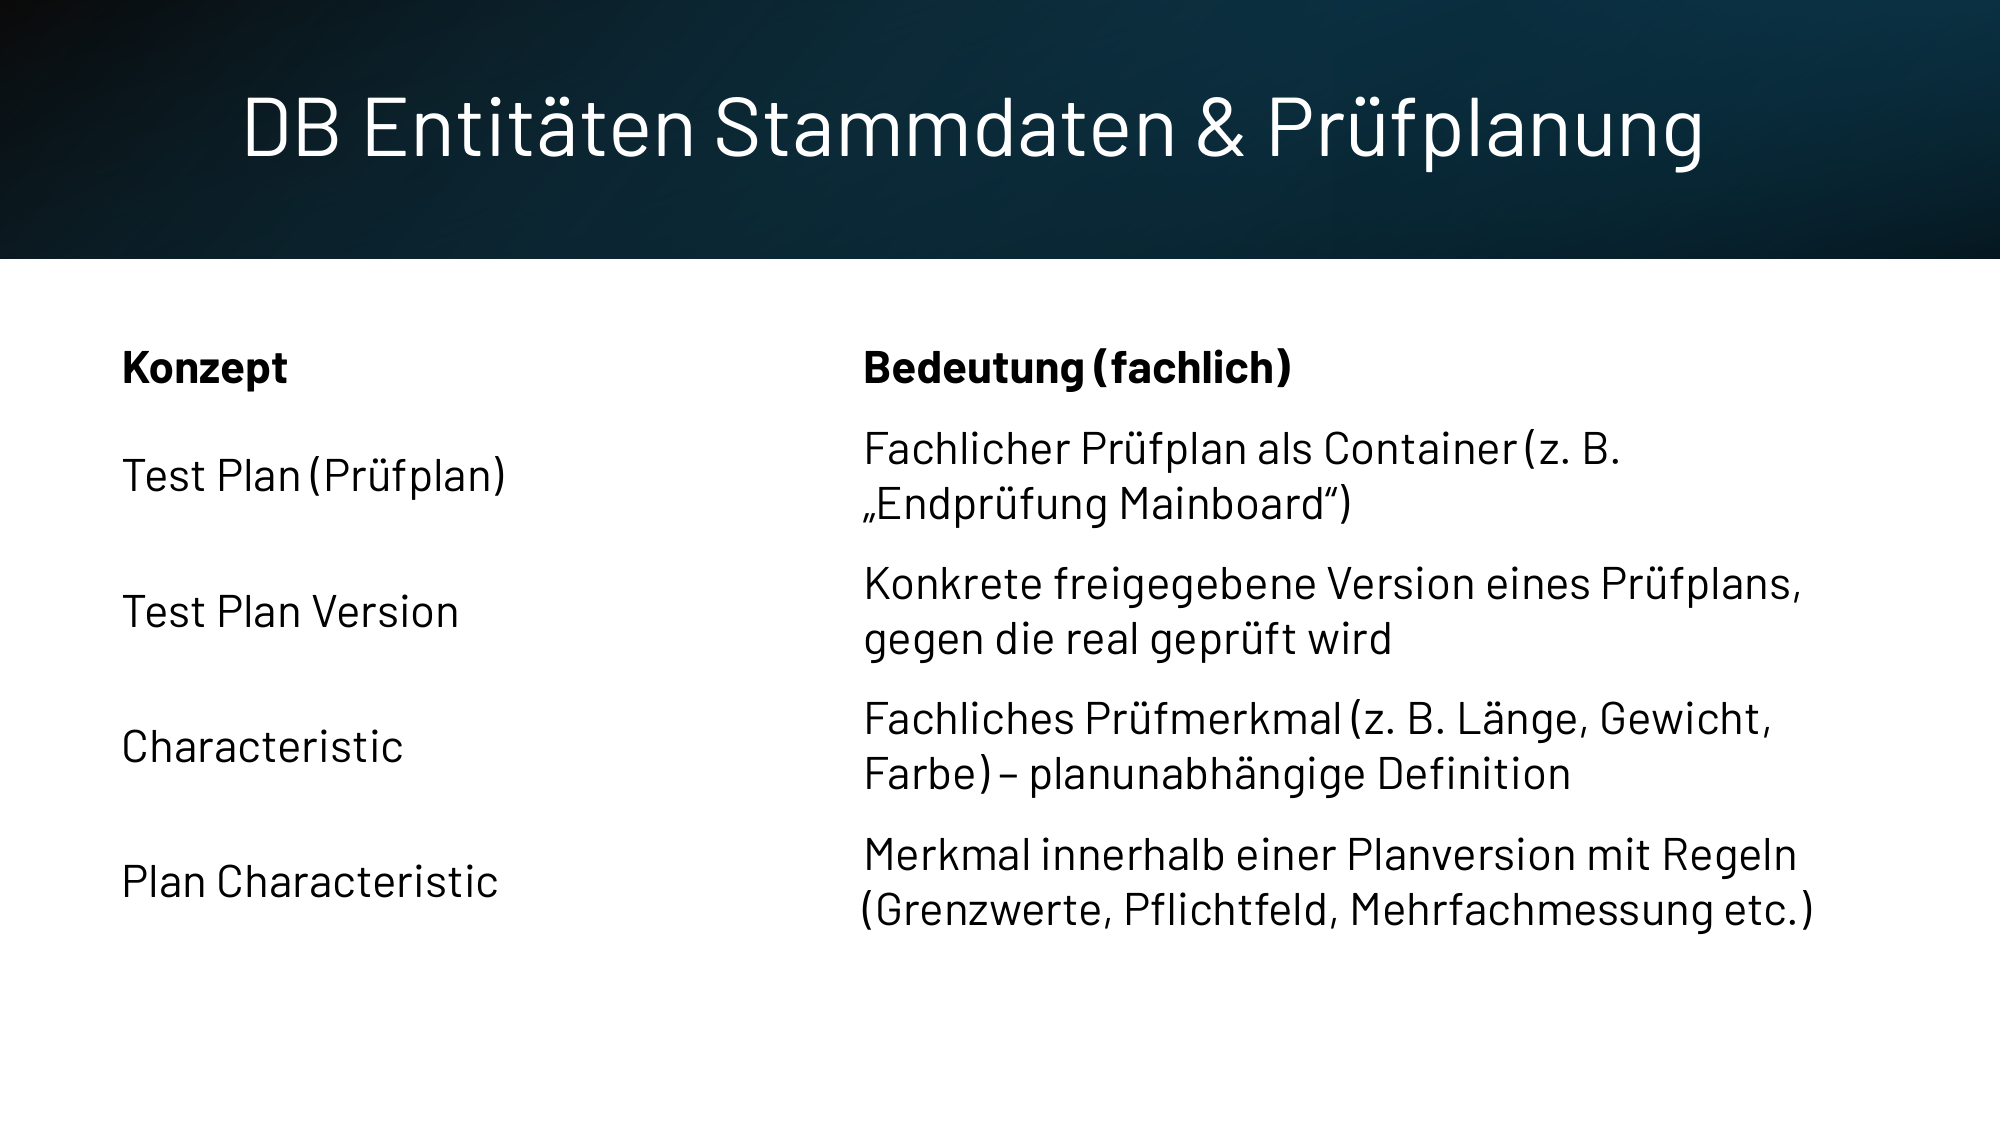

# DB Entitäten Stammdaten & Prüfplanung
| Konzept | Bedeutung (fachlich) |
| --- | --- |
| Test Plan (Prüfplan) | Fachlicher Prüfplan als Container (z. B. „Endprüfung Mainboard“) |
| Test Plan Version | Konkrete freigegebene Version eines Prüfplans, gegen die real geprüft wird |
| Characteristic | Fachliches Prüfmerkmal (z. B. Länge, Gewicht, Farbe) – planunabhängige Definition |
| Plan Characteristic | Merkmal innerhalb einer Planversion mit Regeln (Grenzwerte, Pflichtfeld, Mehrfachmessung etc.) |